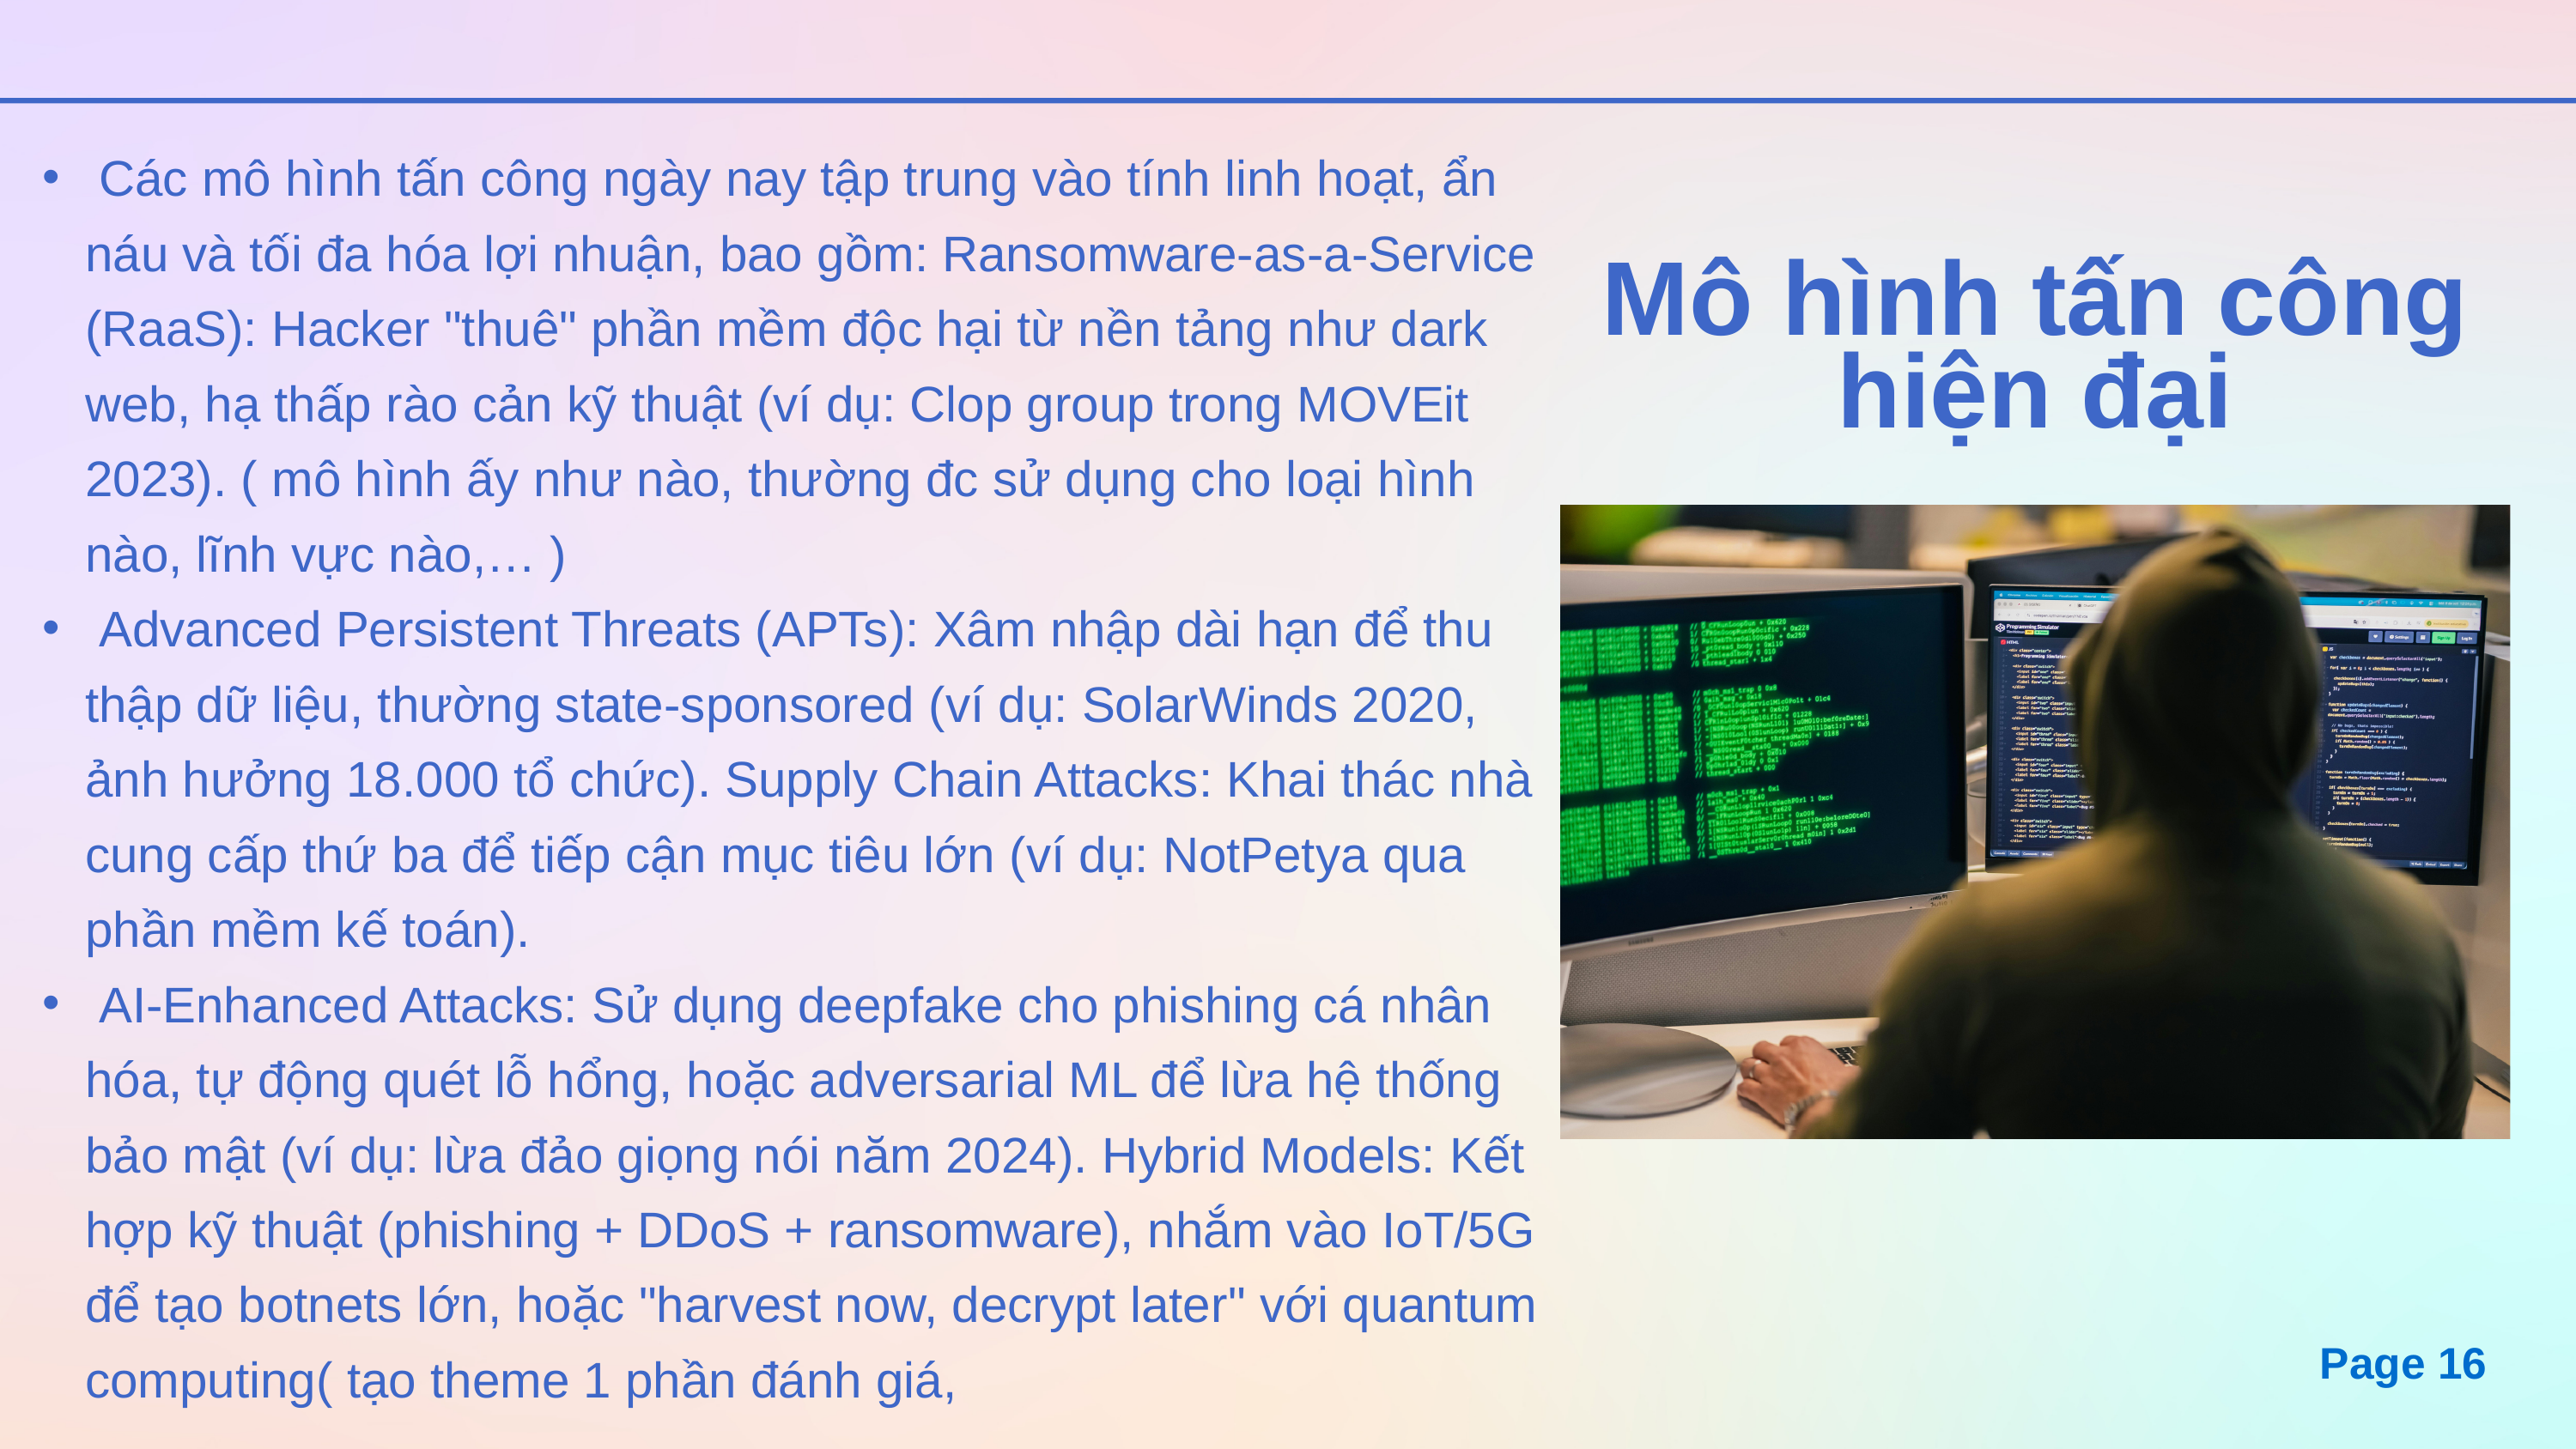

Các mô hình tấn công ngày nay tập trung vào tính linh hoạt, ẩn náu và tối đa hóa lợi nhuận, bao gồm: Ransomware-as-a-Service (RaaS): Hacker "thuê" phần mềm độc hại từ nền tảng như dark web, hạ thấp rào cản kỹ thuật (ví dụ: Clop group trong MOVEit 2023). ( mô hình ấy như nào, thường đc sử dụng cho loại hình nào, lĩnh vực nào,… )
 Advanced Persistent Threats (APTs): Xâm nhập dài hạn để thu thập dữ liệu, thường state-sponsored (ví dụ: SolarWinds 2020, ảnh hưởng 18.000 tổ chức). Supply Chain Attacks: Khai thác nhà cung cấp thứ ba để tiếp cận mục tiêu lớn (ví dụ: NotPetya qua phần mềm kế toán).
 AI-Enhanced Attacks: Sử dụng deepfake cho phishing cá nhân hóa, tự động quét lỗ hổng, hoặc adversarial ML để lừa hệ thống bảo mật (ví dụ: lừa đảo giọng nói năm 2024). Hybrid Models: Kết hợp kỹ thuật (phishing + DDoS + ransomware), nhắm vào IoT/5G để tạo botnets lớn, hoặc "harvest now, decrypt later" với quantum computing( tạo theme 1 phần đánh giá,
Mô hình tấn công hiện đại

Page 16